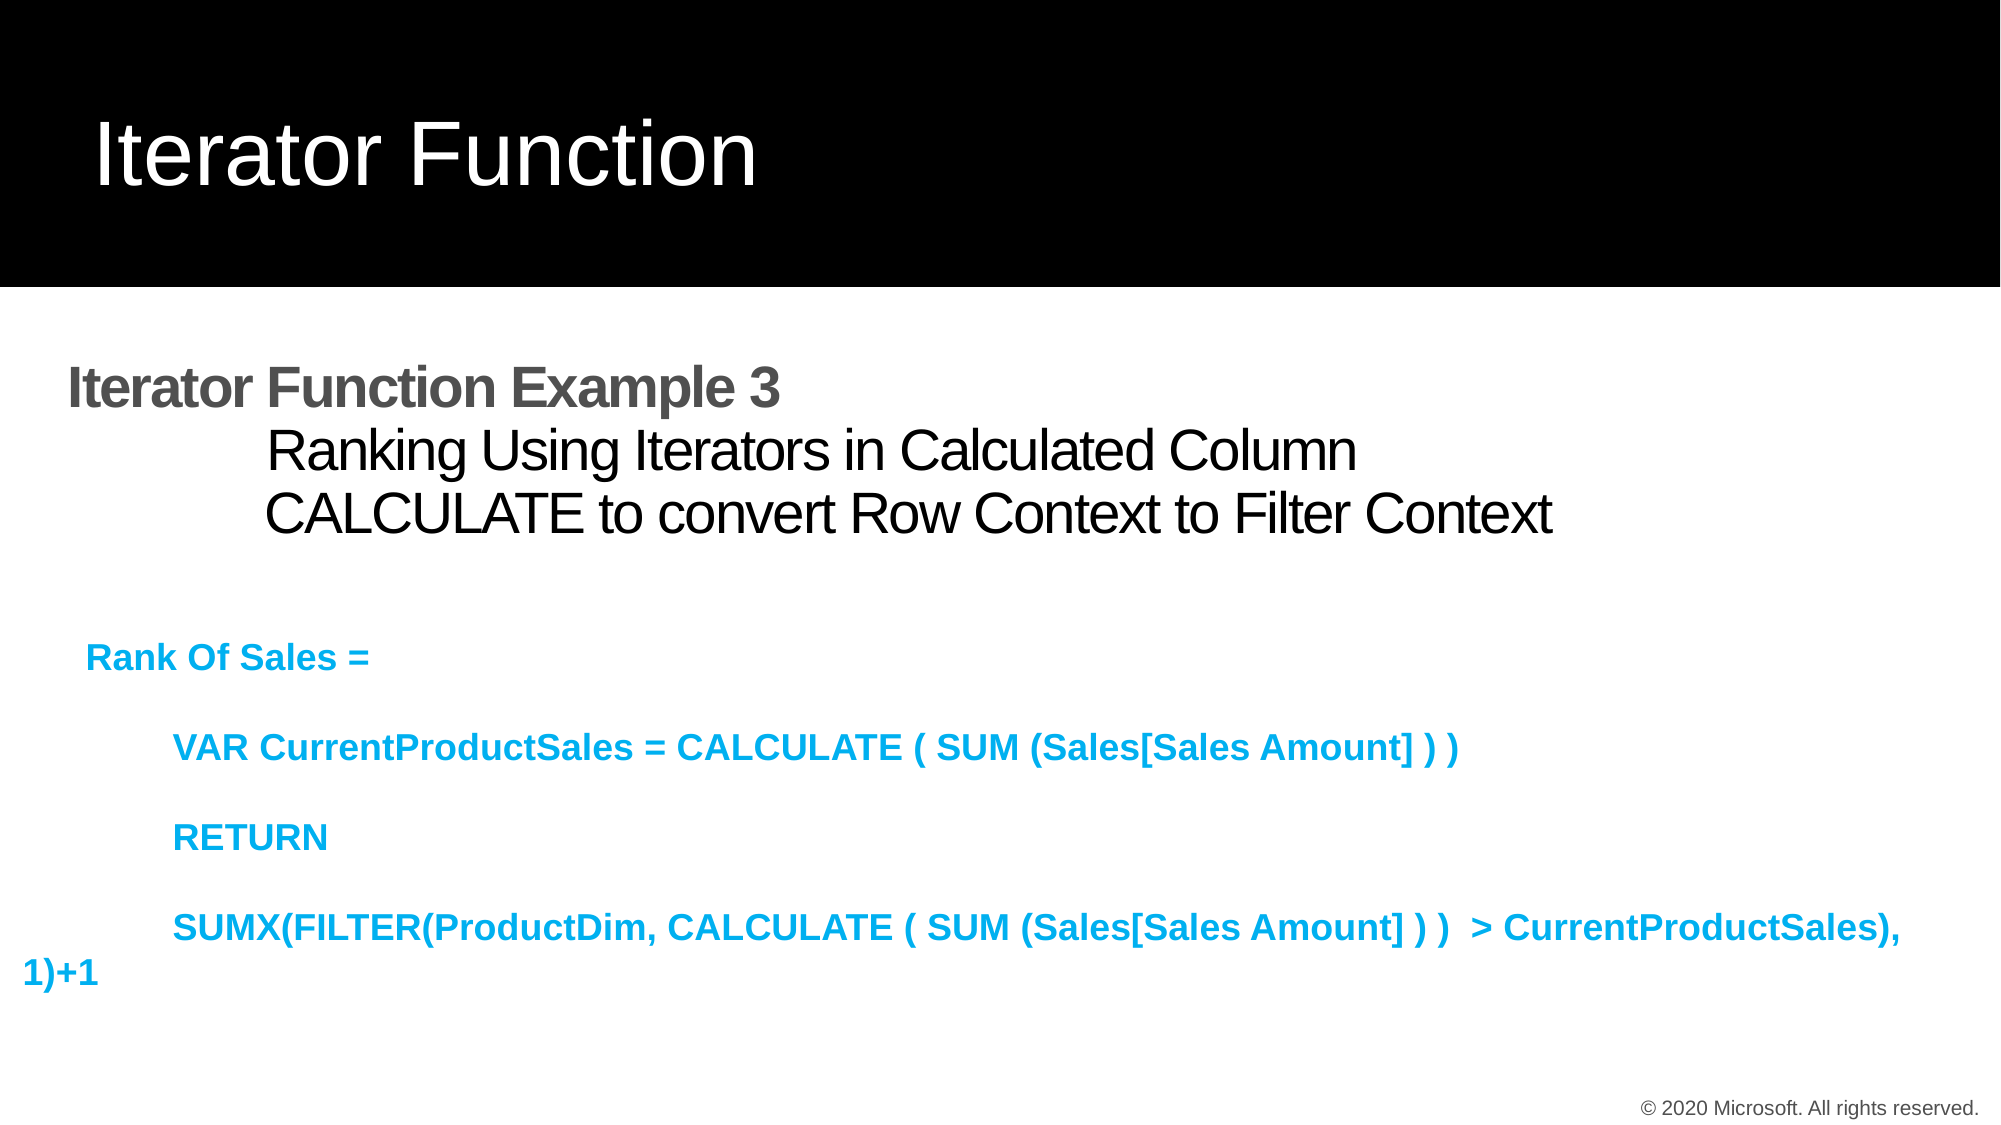

Iterator Function

# Iterator Function Example 3 – Ranking Using Iterators in Calculated Column – CALCULATE to convert Row Context to Filter Context
      Rank Of Sales =

	VAR CurrentProductSales = CALCULATE ( SUM (Sales[Sales Amount] ) )

	RETURN

	SUMX(FILTER(ProductDim, CALCULATE ( SUM (Sales[Sales Amount] ) )  > CurrentProductSales), 1)+1

© 2020 Microsoft. All rights reserved.